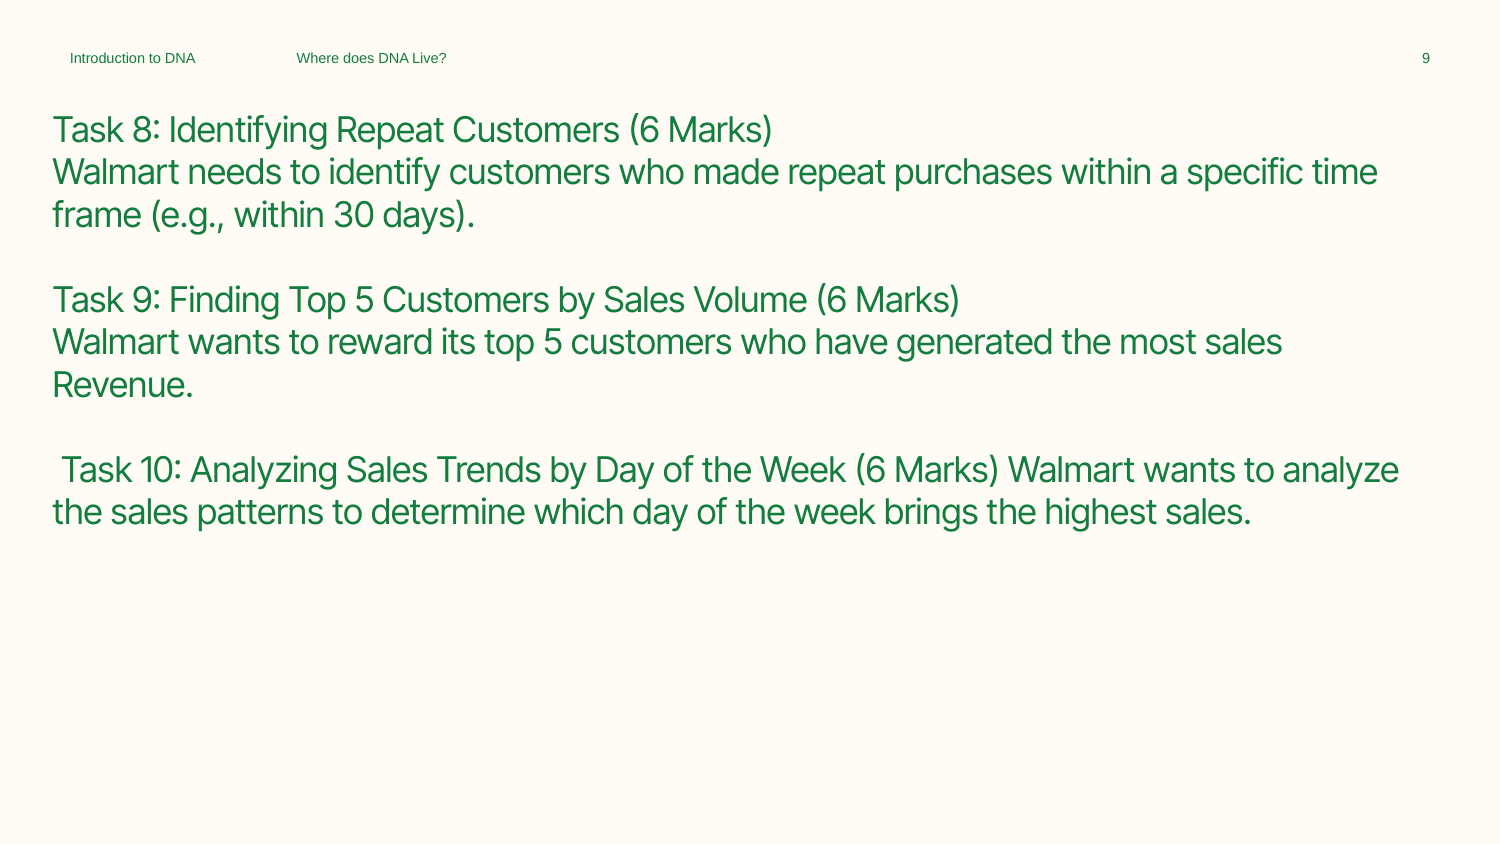

Introduction to DNA
Where does DNA Live?
9
Task 8: Identifying Repeat Customers (6 Marks)
Walmart needs to identify customers who made repeat purchases within a specific time frame (e.g., within 30 days).

Task 9: Finding Top 5 Customers by Sales Volume (6 Marks)
Walmart wants to reward its top 5 customers who have generated the most sales Revenue.

 Task 10: Analyzing Sales Trends by Day of the Week (6 Marks) Walmart wants to analyze the sales patterns to determine which day of the week brings the highest sales.